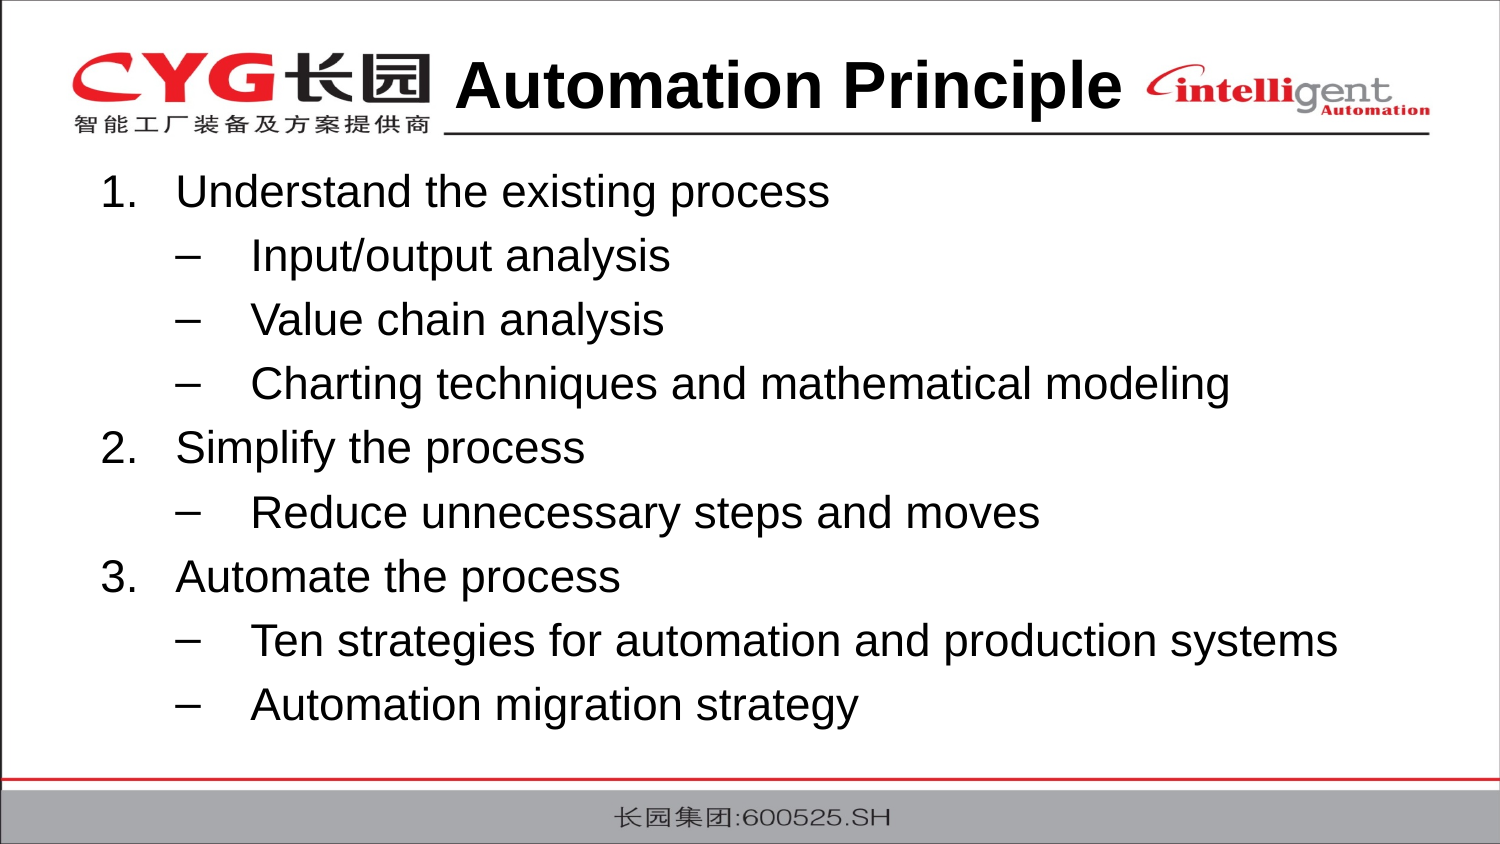

Automation Principle
Understand the existing process
Input/output analysis
Value chain analysis
Charting techniques and mathematical modeling
Simplify the process
Reduce unnecessary steps and moves
Automate the process
Ten strategies for automation and production systems
Automation migration strategy